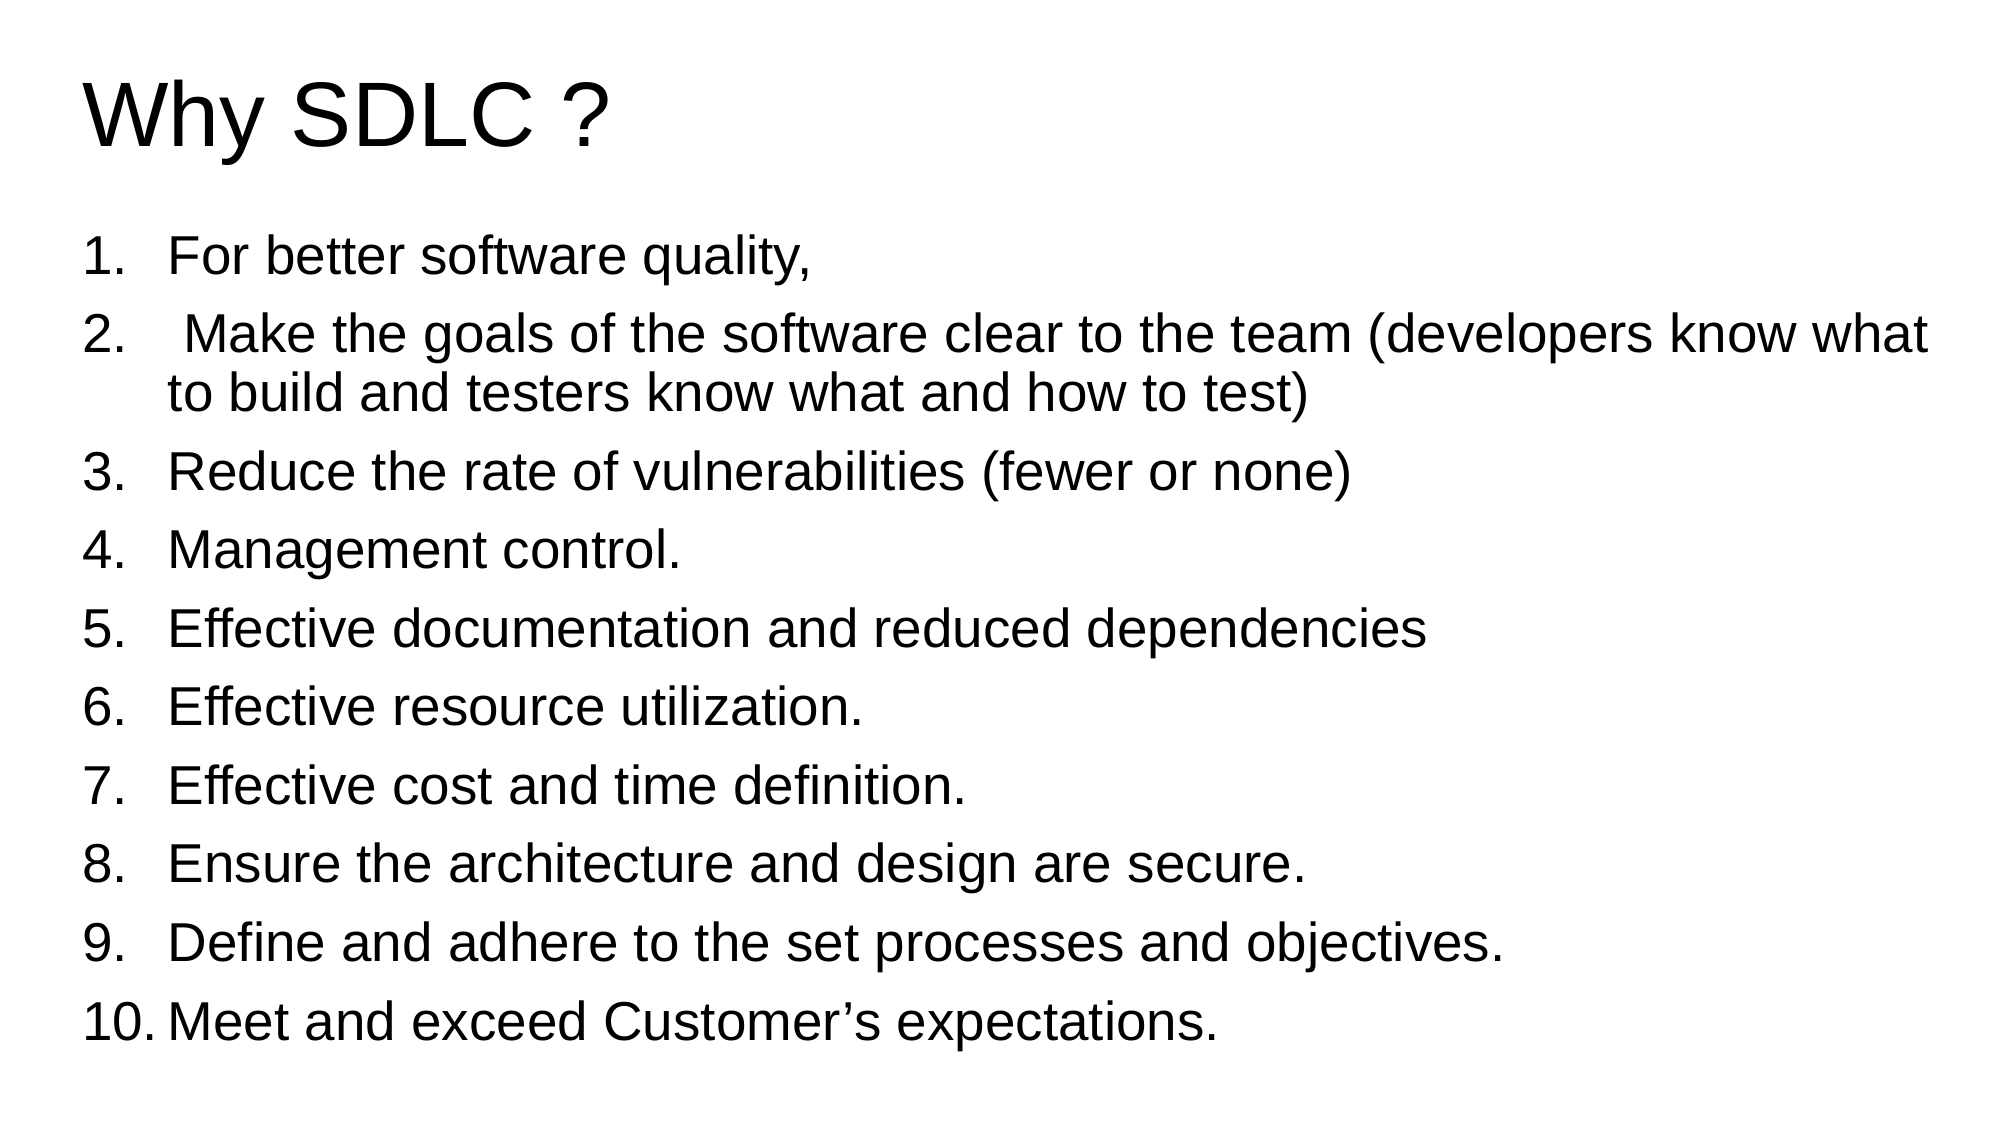

# Why SDLC ?
For better software quality,
 Make the goals of the software clear to the team (developers know what to build and testers know what and how to test)
Reduce the rate of vulnerabilities (fewer or none)
Management control.
Effective documentation and reduced dependencies
Effective resource utilization.
Effective cost and time definition.
Ensure the architecture and design are secure.
Define and adhere to the set processes and objectives.
Meet and exceed Customer’s expectations.